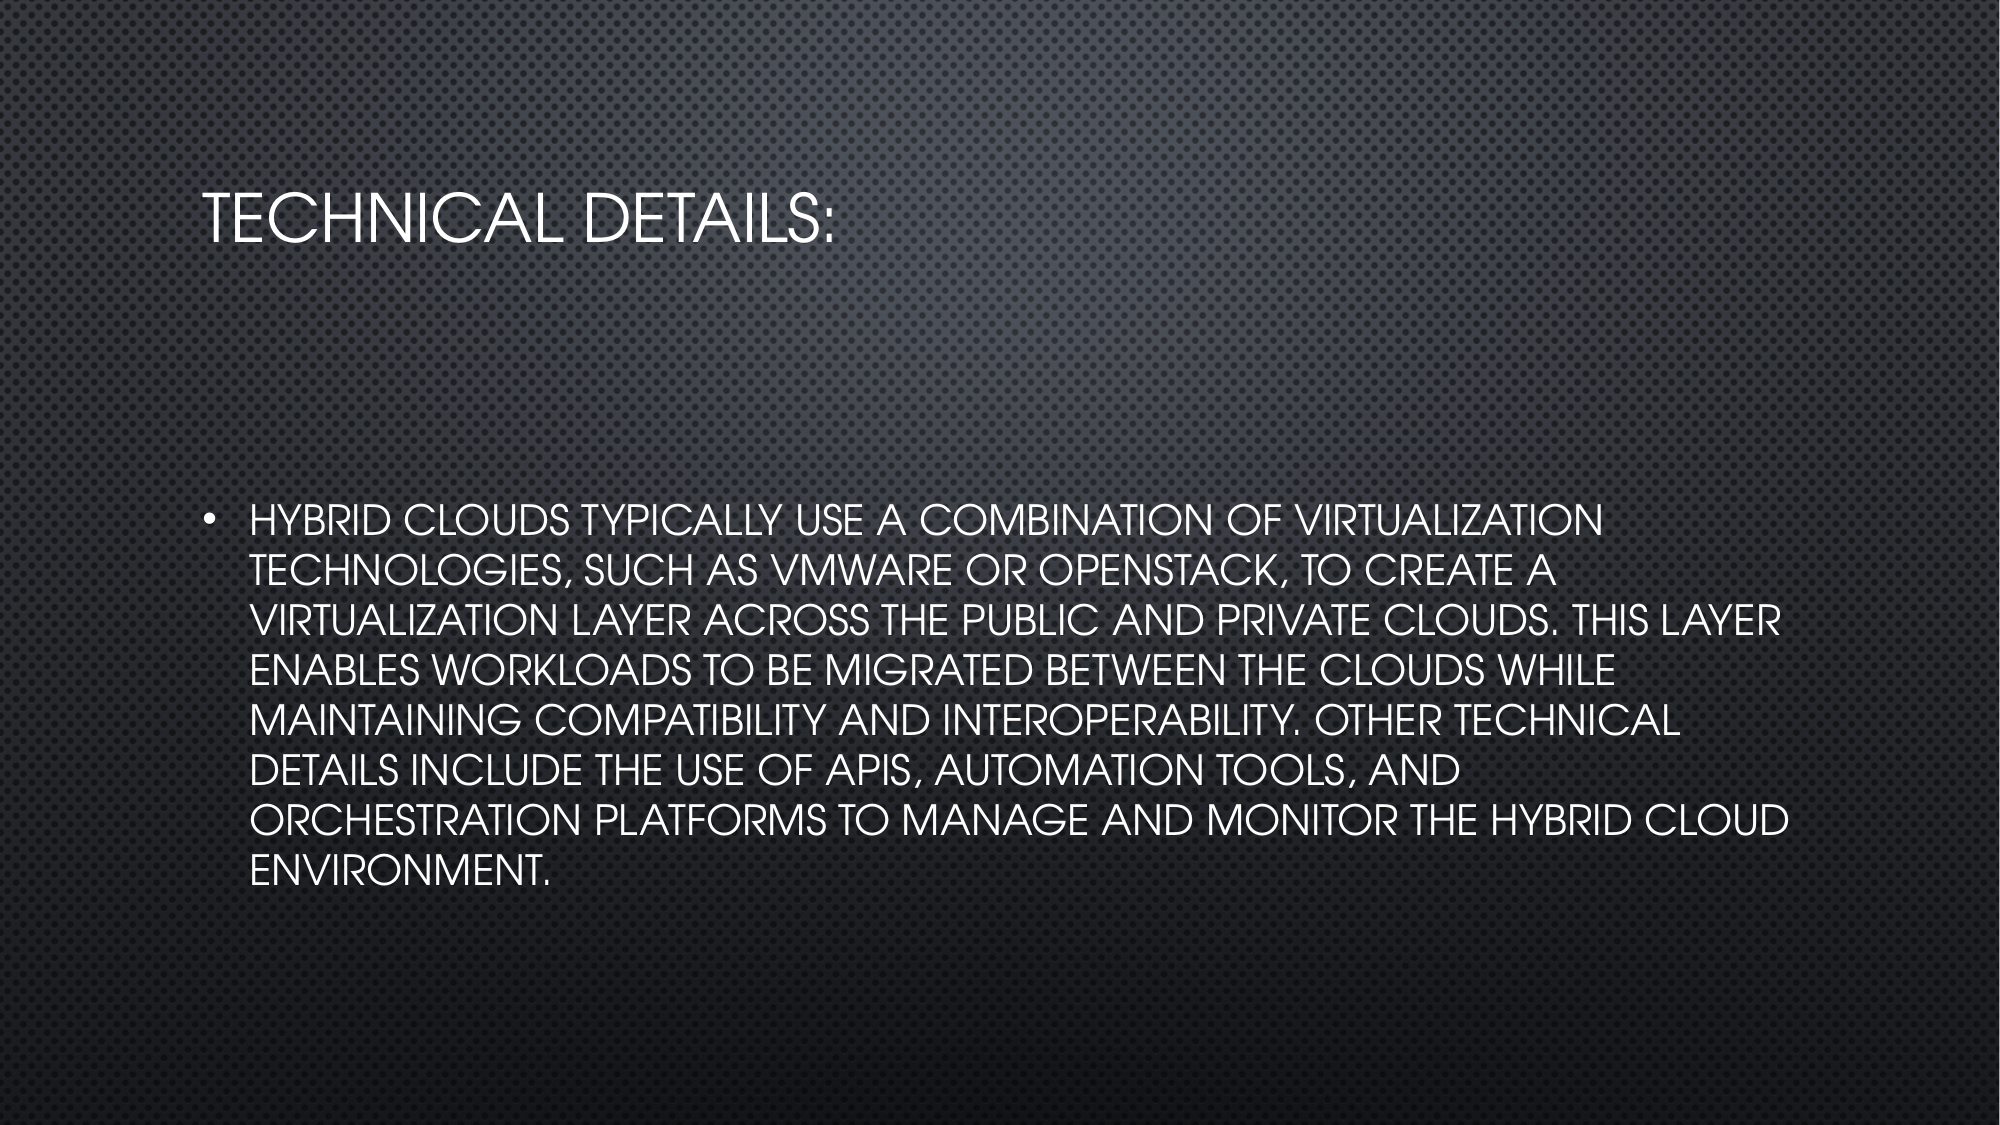

# Technical details:
Hybrid clouds typically use a combination of virtualization technologies, such as VMware or OpenStack, to create a virtualization layer across the public and private clouds. This layer enables workloads to be migrated between the clouds while maintaining compatibility and interoperability. Other technical details include the use of APIs, automation tools, and orchestration platforms to manage and monitor the hybrid cloud environment.